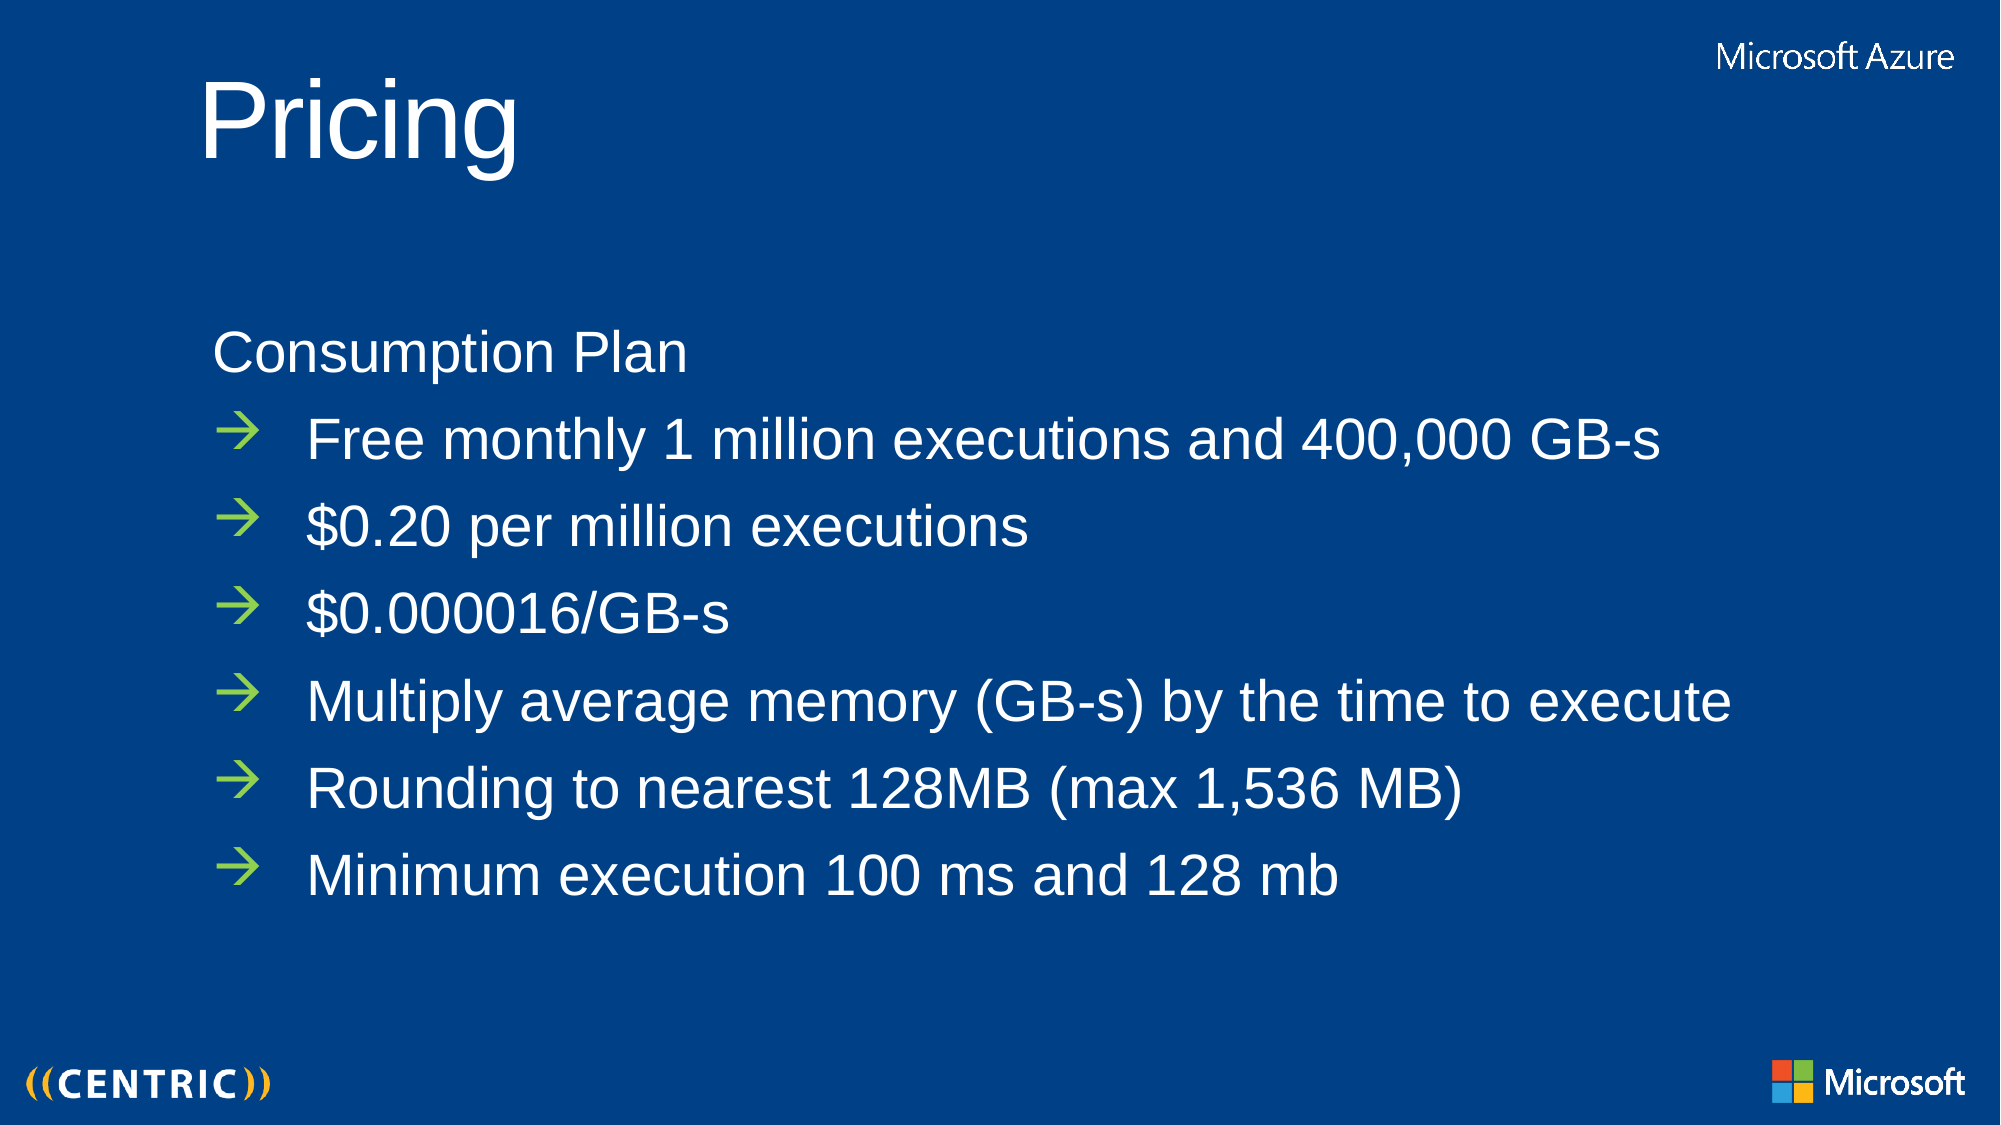

Pricing
Consumption Plan
Free monthly 1 million executions and 400,000 GB-s
$0.20 per million executions
$0.000016/GB-s
Multiply average memory (GB-s) by the time to execute
Rounding to nearest 128MB (max 1,536 MB)
Minimum execution 100 ms and 128 mb